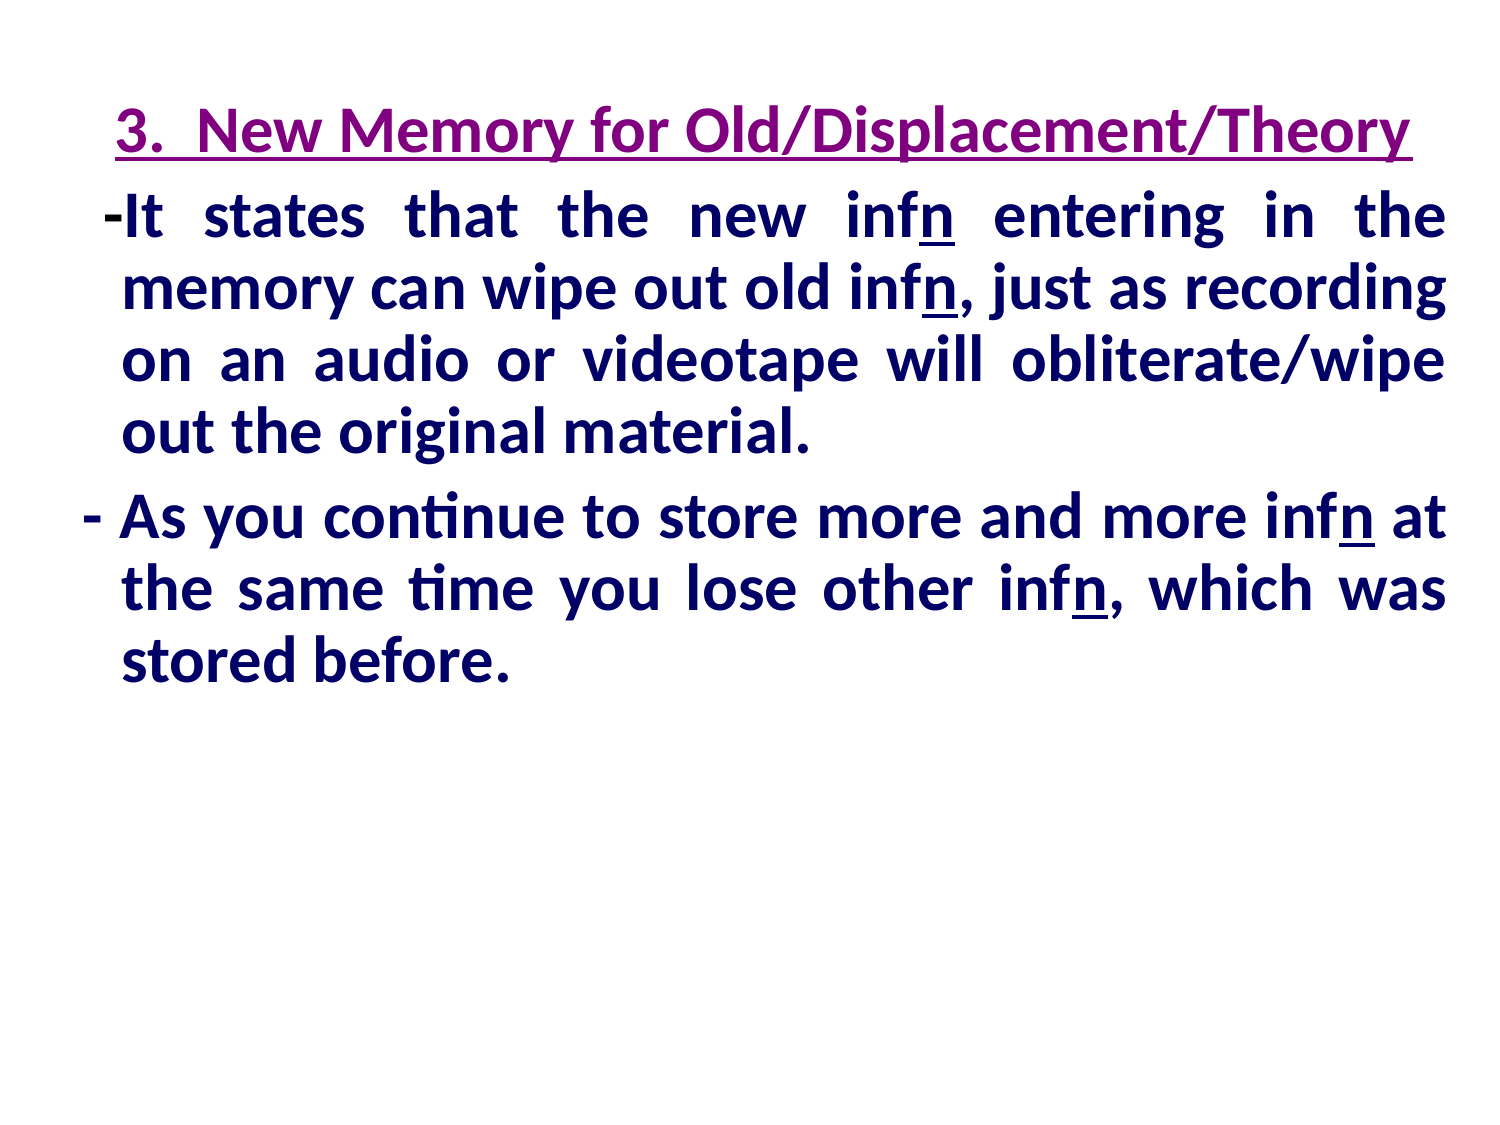

3.  New Memory for Old/Displacement/Theory
 -It states that the new infn entering in the memory can wipe out old infn, just as recording on an audio or videotape will obliterate/wipe out the original material.
 - As you continue to store more and more infn at the same time you lose other infn, which was stored before.